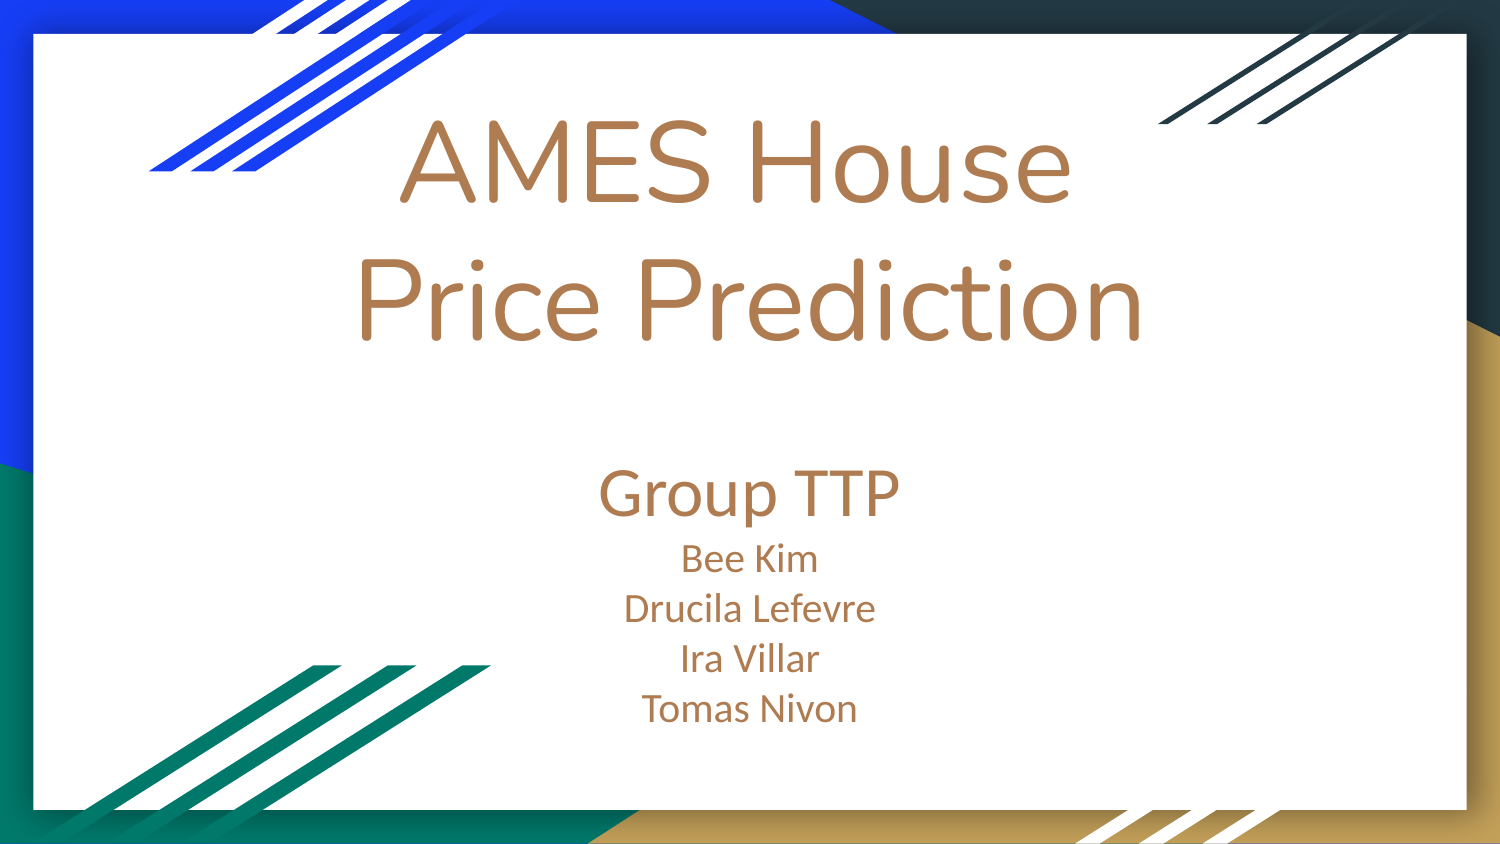

# AMES House
Price Prediction
Group TTP
Bee Kim
Drucila Lefevre
Ira Villar
Tomas Nivon